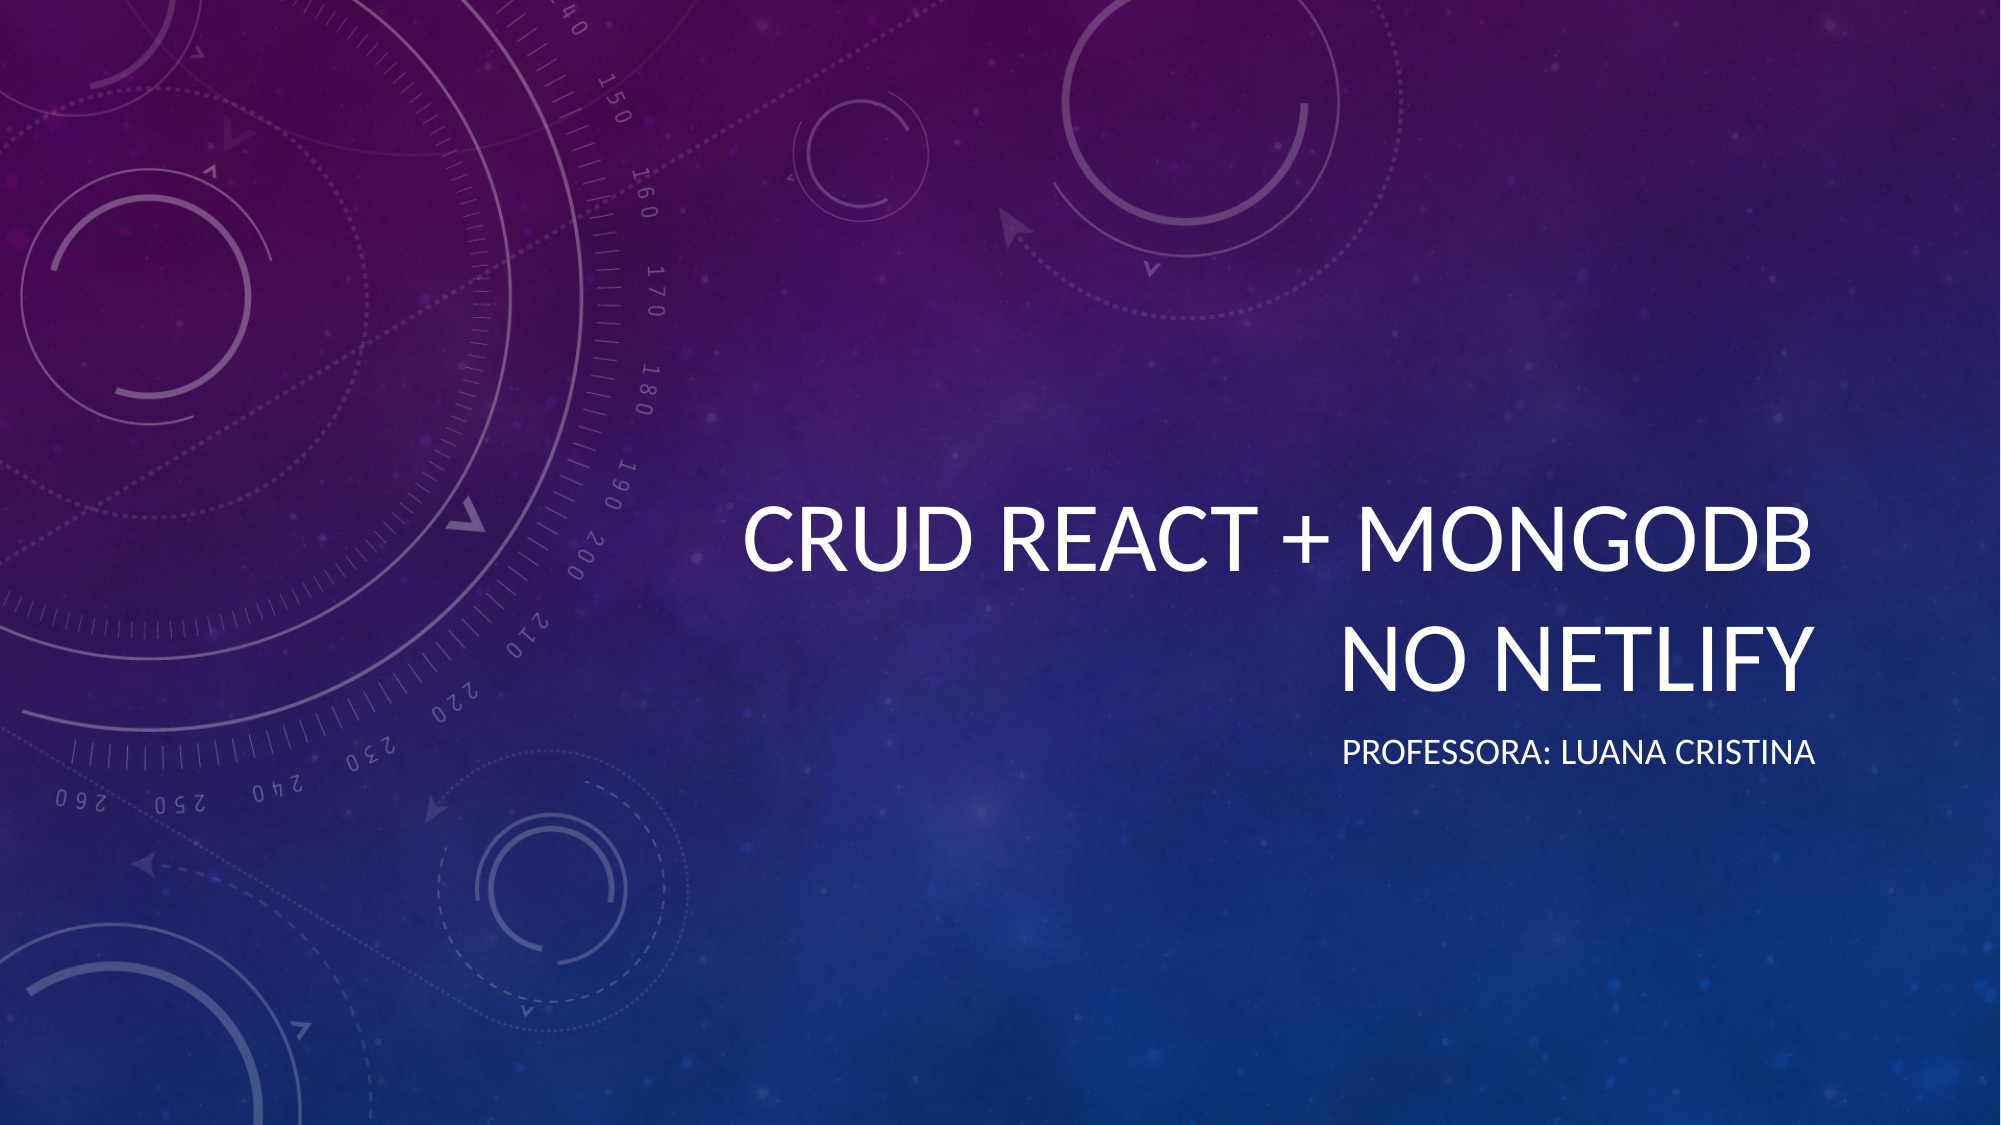

# Crud react + mongodb no Netlify
Professora: Luana Cristina